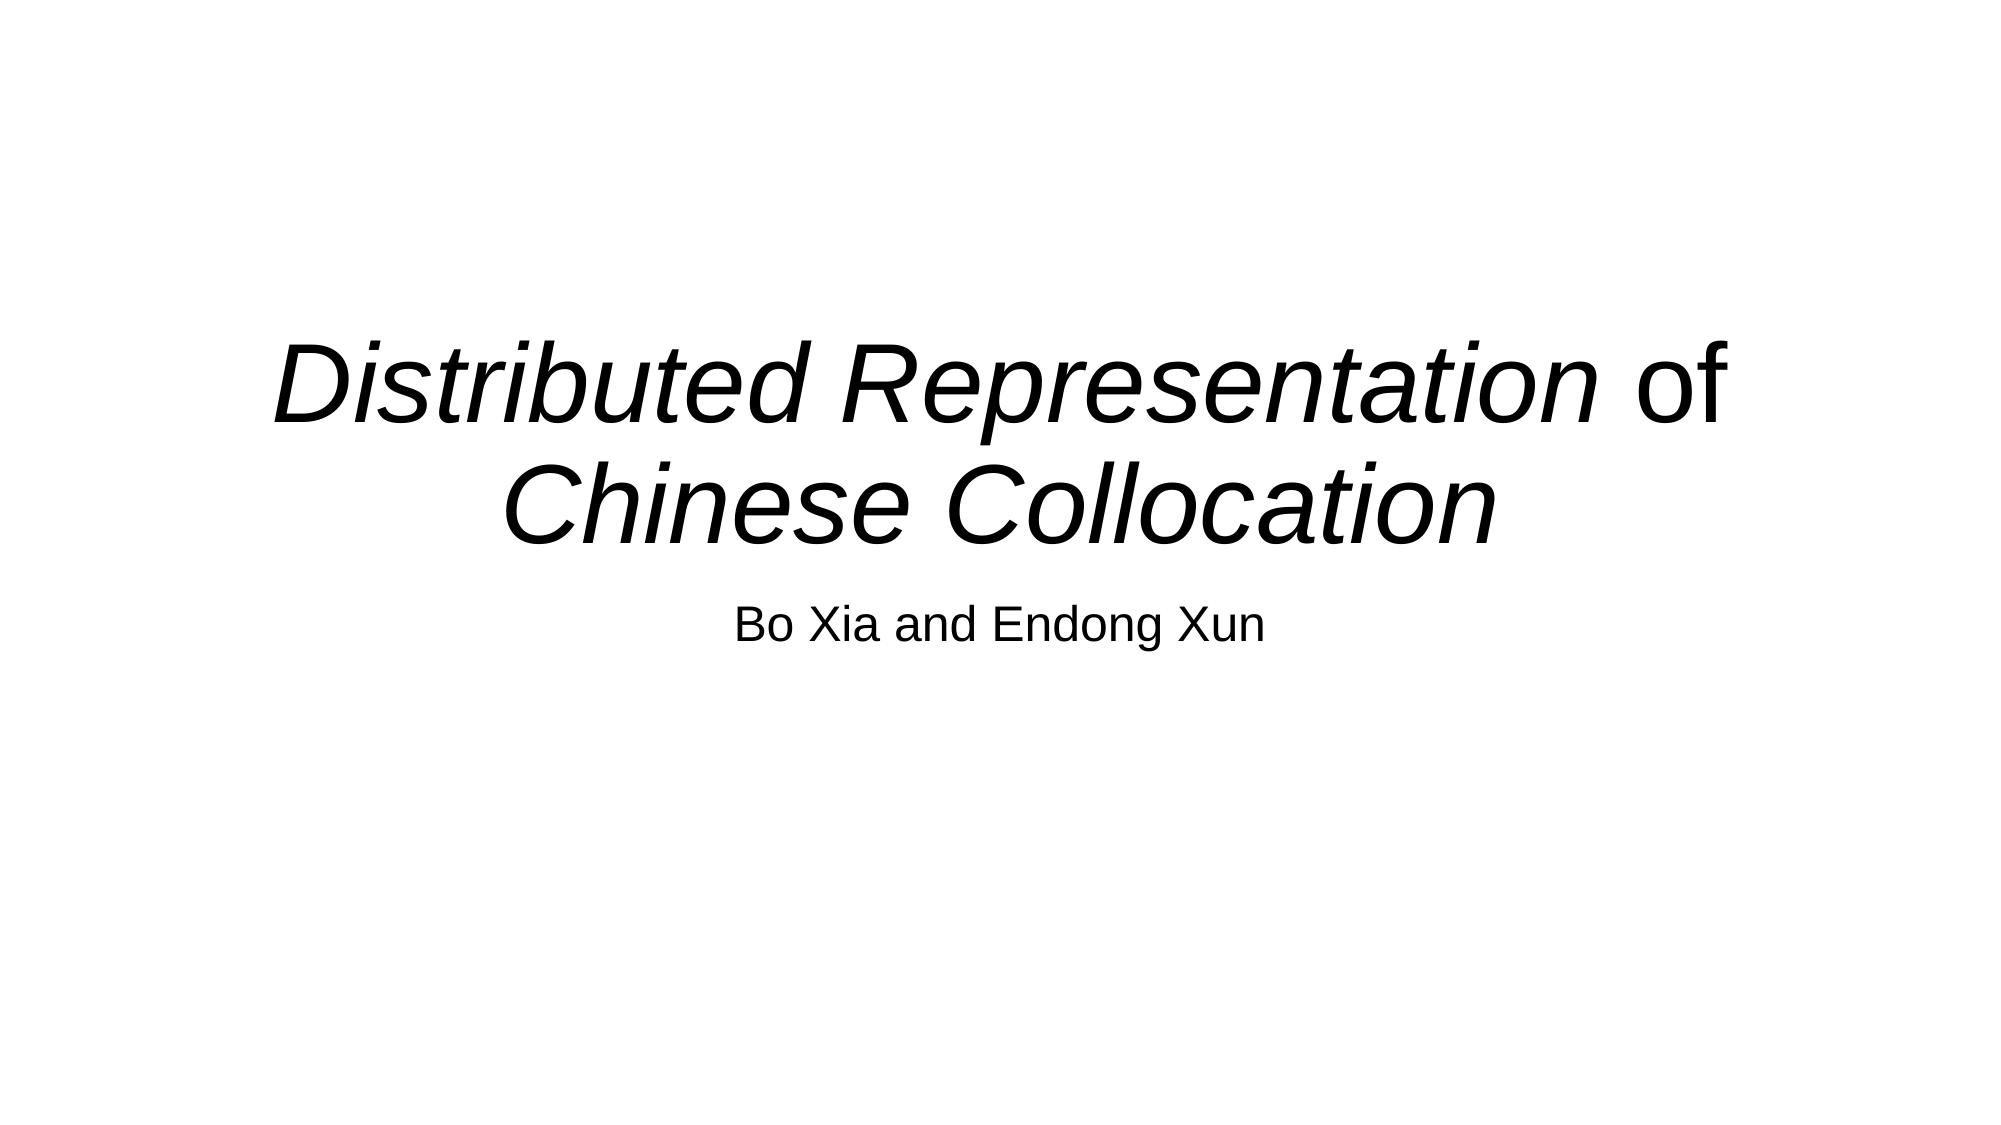

# Distributed Representation of Chinese Collocation
Bo Xia and Endong Xun